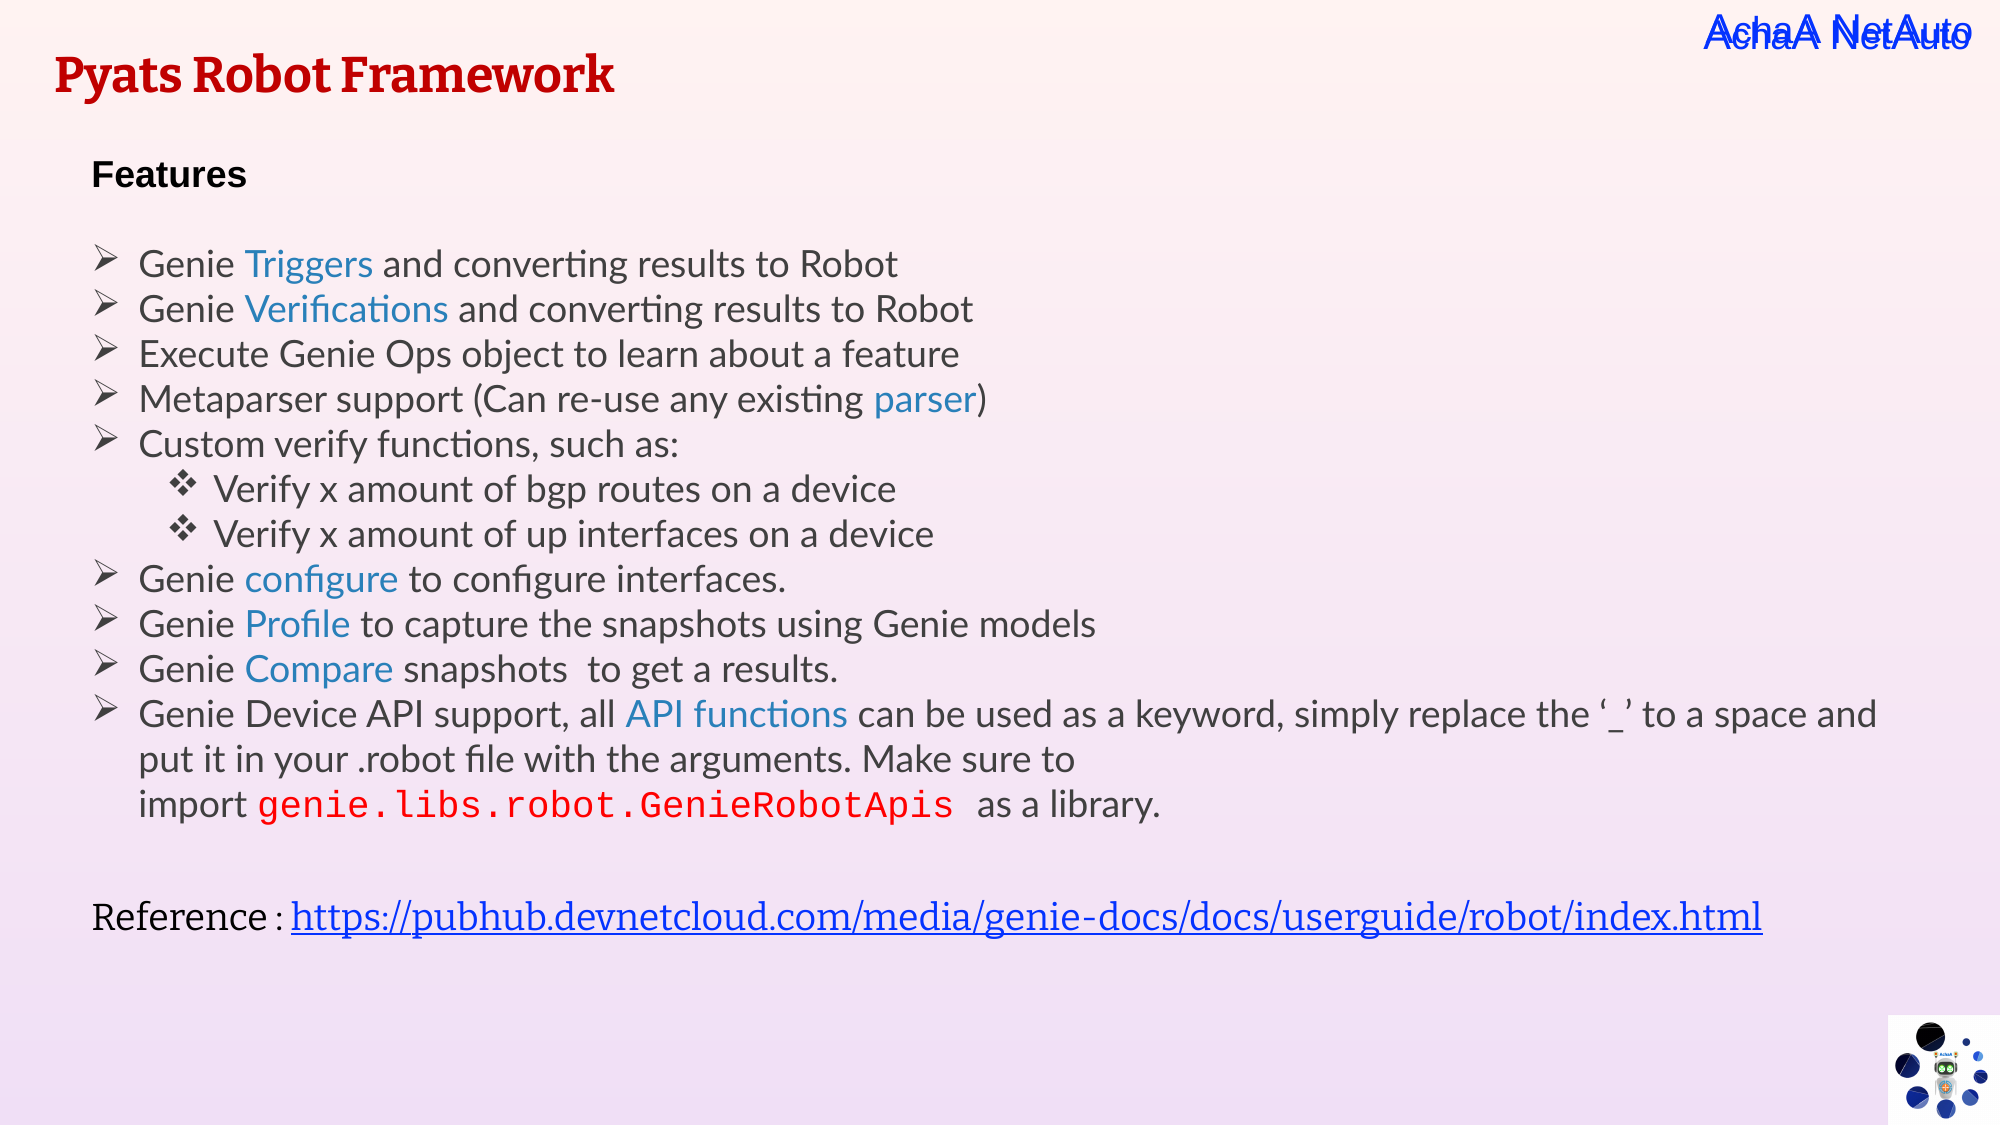

Pyats Robot Framework
Features

Genie Triggers and converting results to Robot
Genie Verifications and converting results to Robot
Execute Genie Ops object to learn about a feature
Metaparser support (Can re-use any existing parser)
Custom verify functions, such as:
Verify x amount of bgp routes on a device
Verify x amount of up interfaces on a device
Genie configure to configure interfaces.
Genie Profile to capture the snapshots using Genie models
Genie Compare snapshots  to get a results.
Genie Device API support, all API functions can be used as a keyword, simply replace the ‘_’ to a space and put it in your .robot file with the arguments. Make sure to import genie.libs.robot.GenieRobotApis as a library.

Reference : https://pubhub.devnetcloud.com/media/genie-docs/docs/userguide/robot/index.html